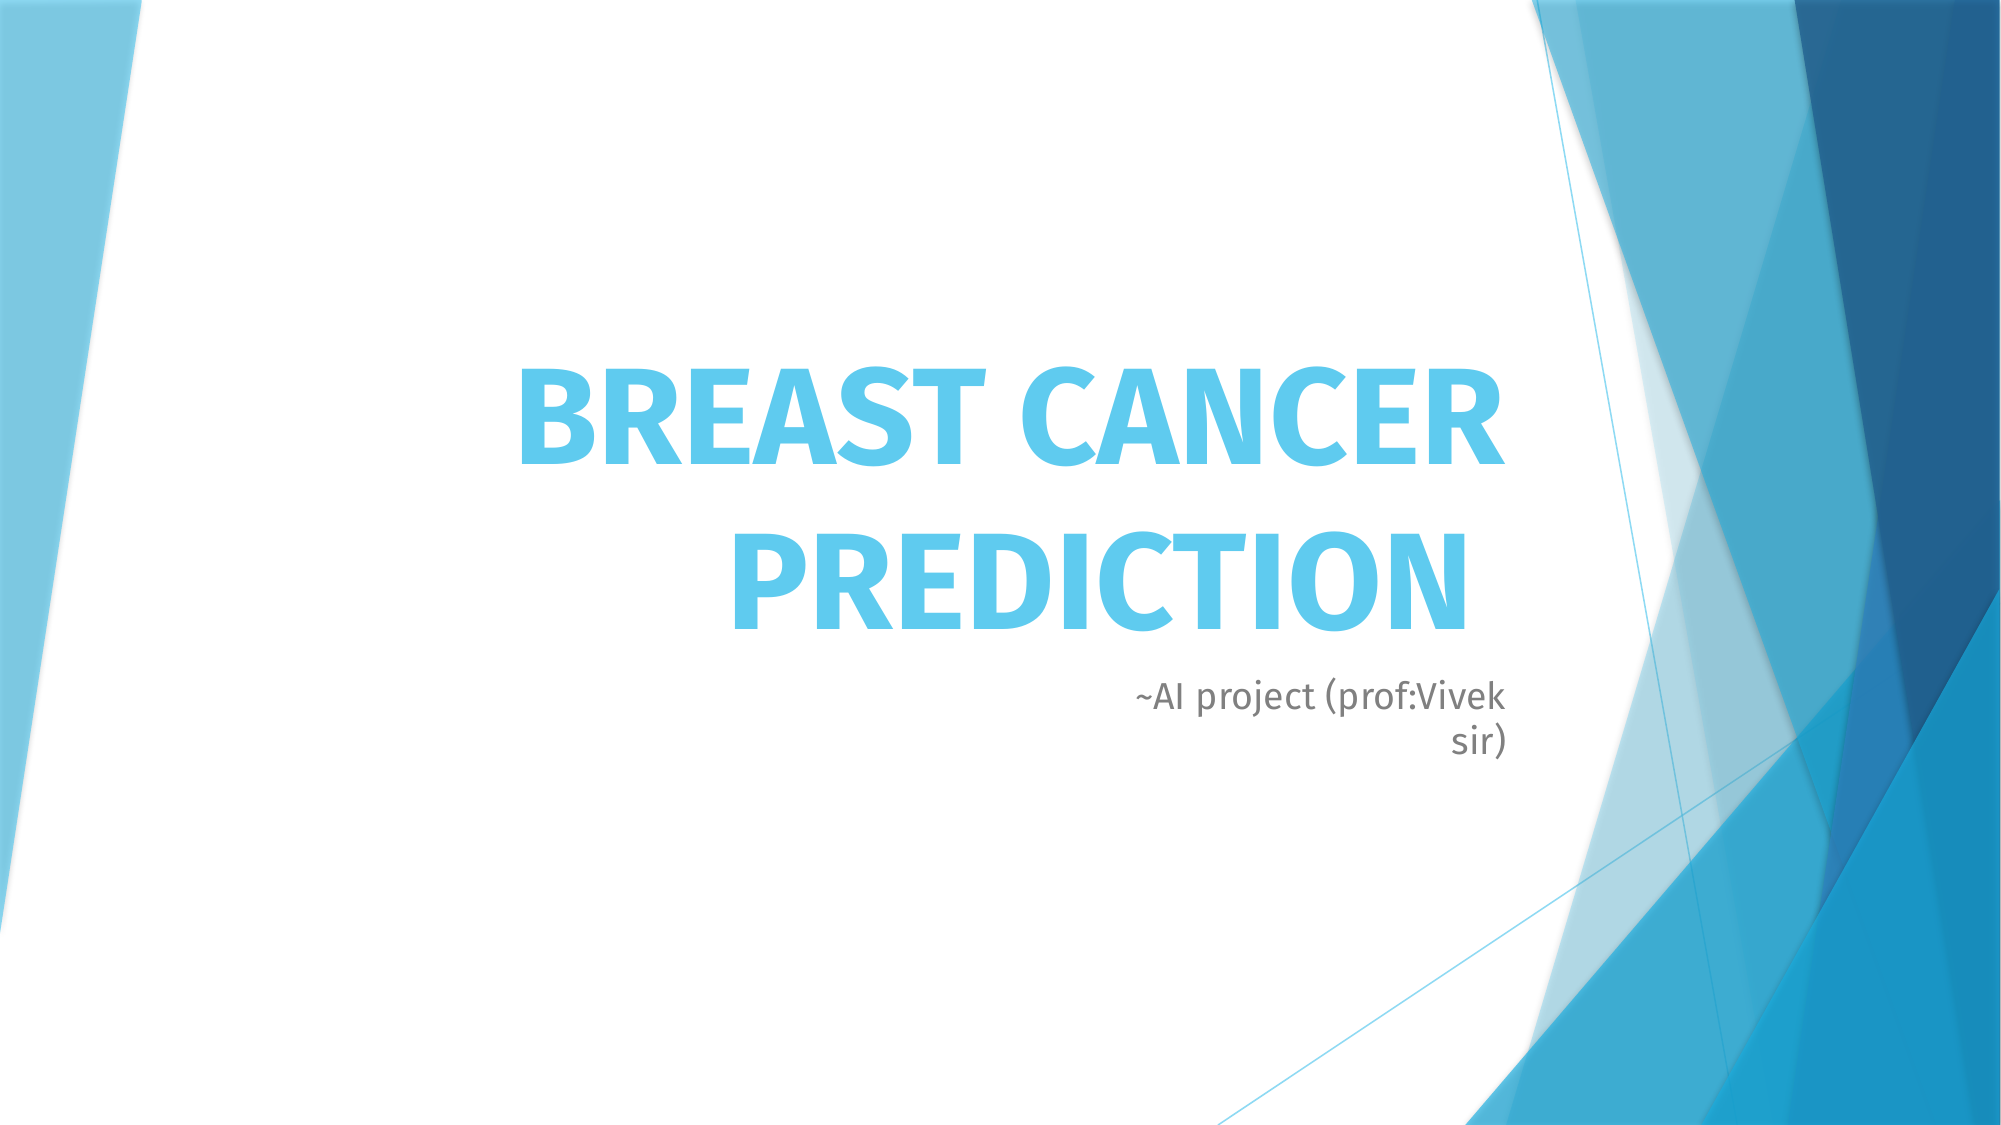

# BREAST CANCER PREDICTION
                                                                                   ~AI project (prof:Vivek sir)